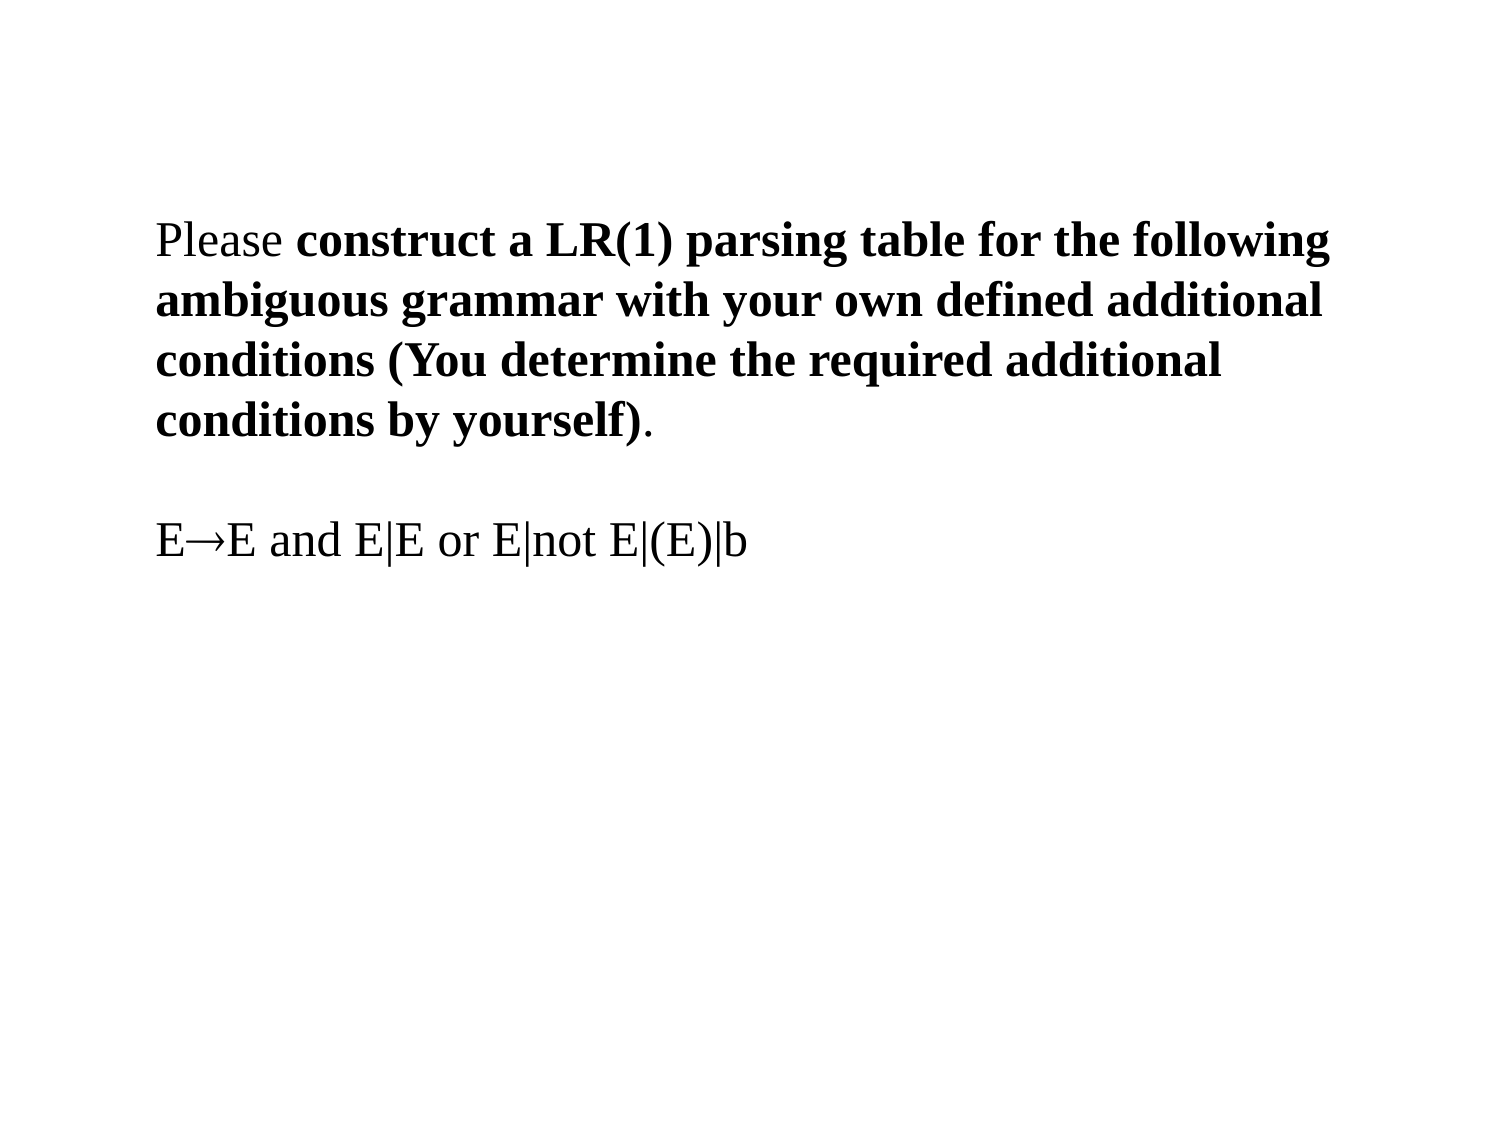

Please construct a LR(1) parsing table for the following ambiguous grammar with your own defined additional conditions (You determine the required additional conditions by yourself).

E→E and E|E or E|not E|(E)|b